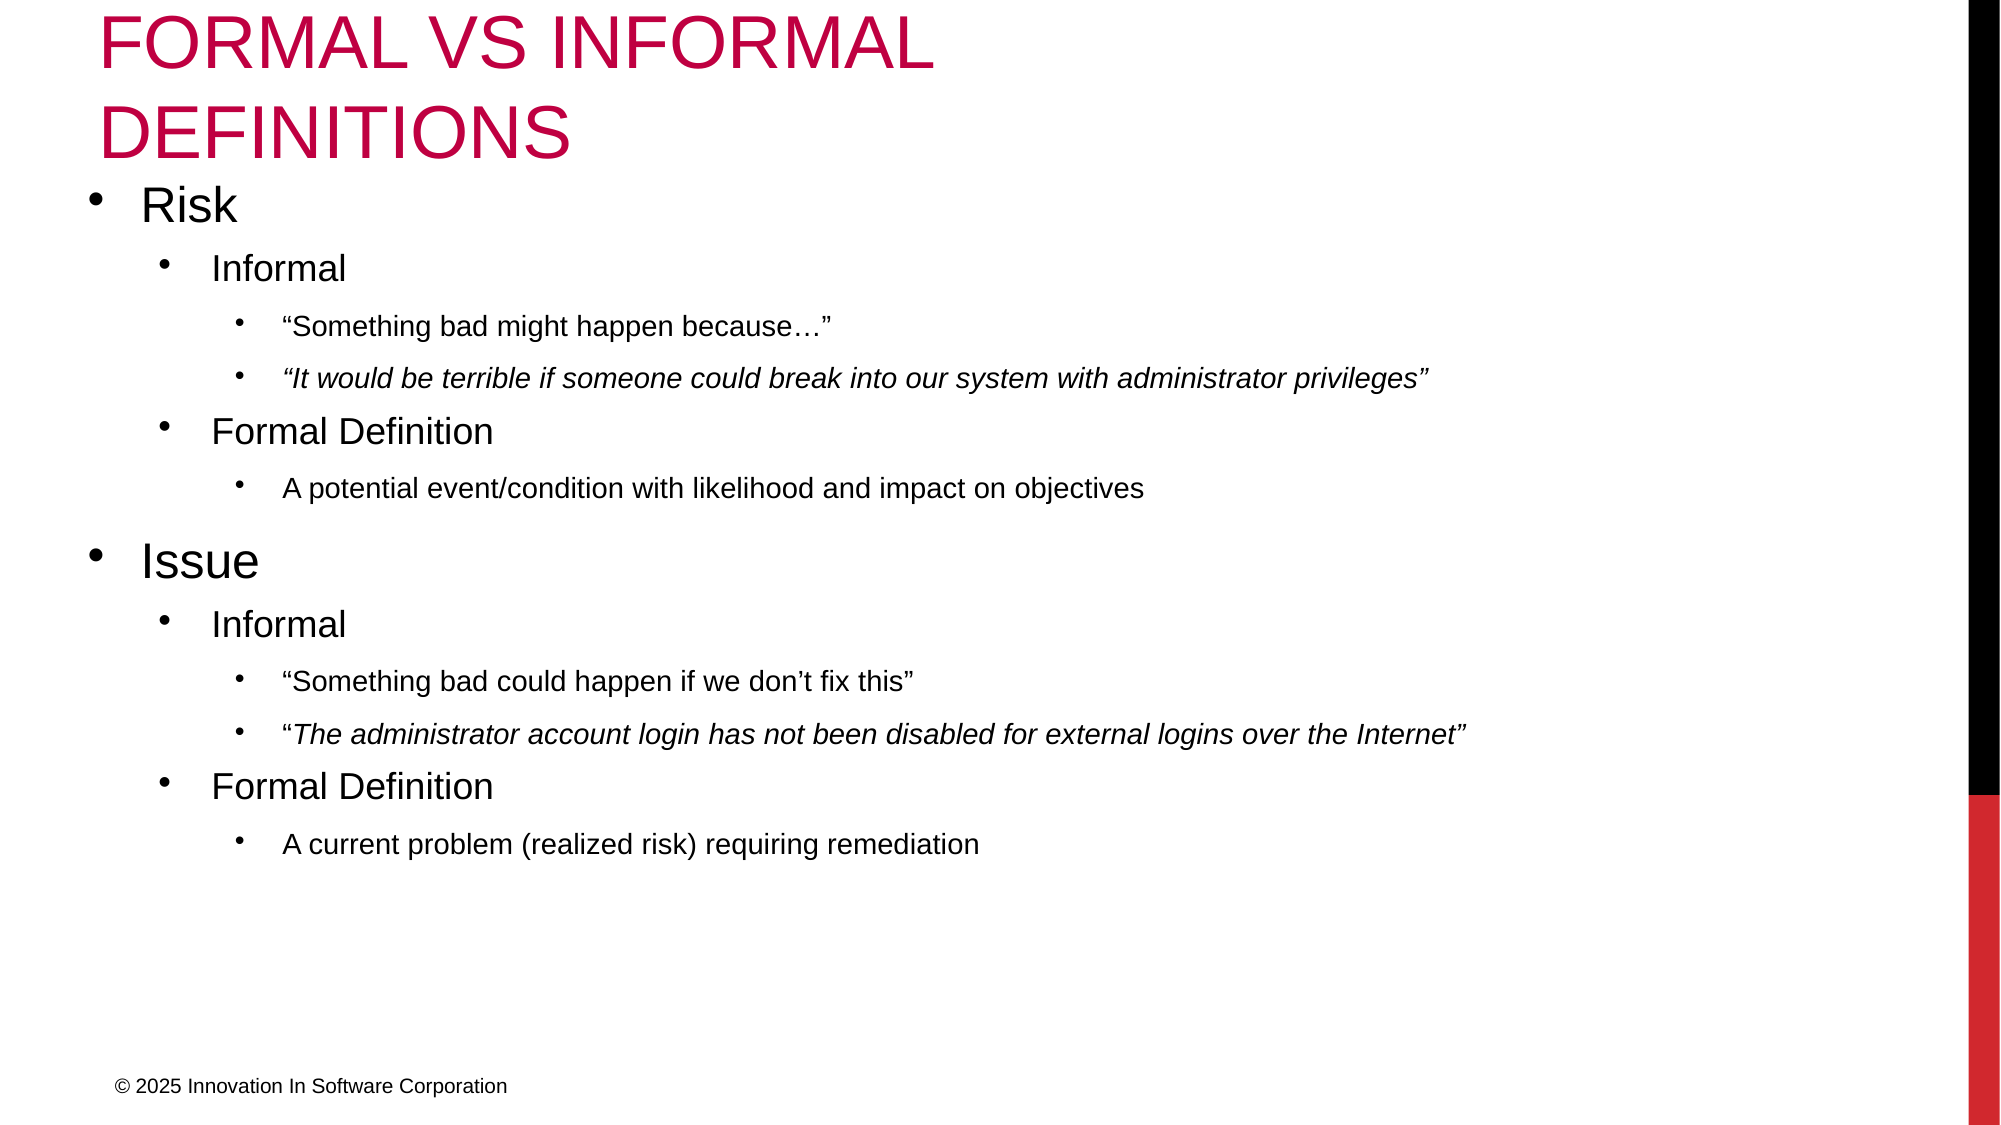

# Formal vs informal definitions
Risk
Informal
“Something bad might happen because…”
“It would be terrible if someone could break into our system with administrator privileges”
Formal Definition
A potential event/condition with likelihood and impact on objectives
Issue
Informal
“Something bad could happen if we don’t fix this”
“The administrator account login has not been disabled for external logins over the Internet”
Formal Definition
A current problem (realized risk) requiring remediation
© 2025 Innovation In Software Corporation